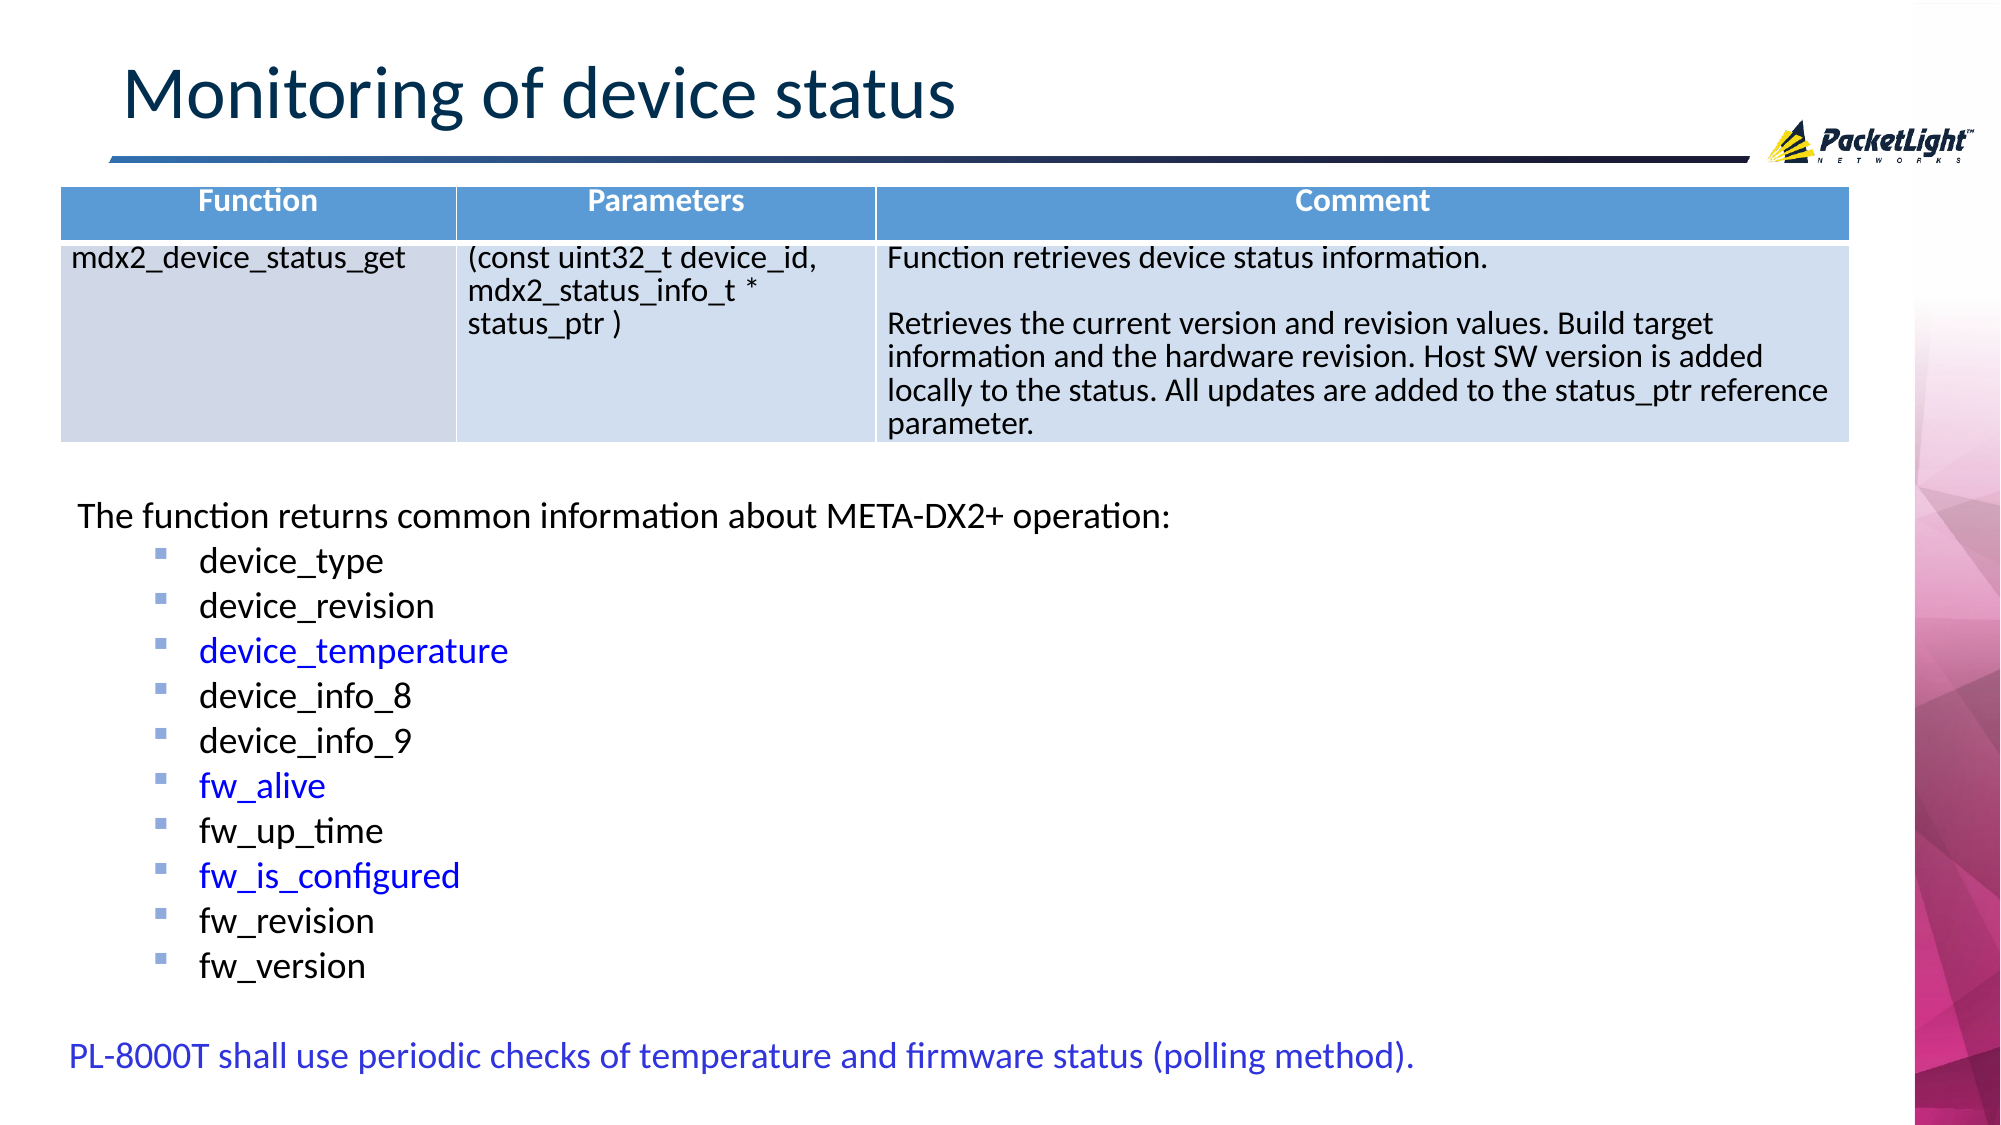

# Monitoring of device status
| Function | Parameters | Comment |
| --- | --- | --- |
| mdx2\_device\_status\_get | (const uint32\_t device\_id, mdx2\_status\_info\_t \* status\_ptr ) | Function retrieves device status information. Retrieves the current version and revision values. Build target information and the hardware revision. Host SW version is added locally to the status. All updates are added to the status\_ptr reference parameter. |
The function returns common information about META-DX2+ operation:
device_type
device_revision
device_temperature
device_info_8
device_info_9
fw_alive
fw_up_time
fw_is_configured
fw_revision
fw_version
PL-8000T shall use periodic checks of temperature and firmware status (polling method).